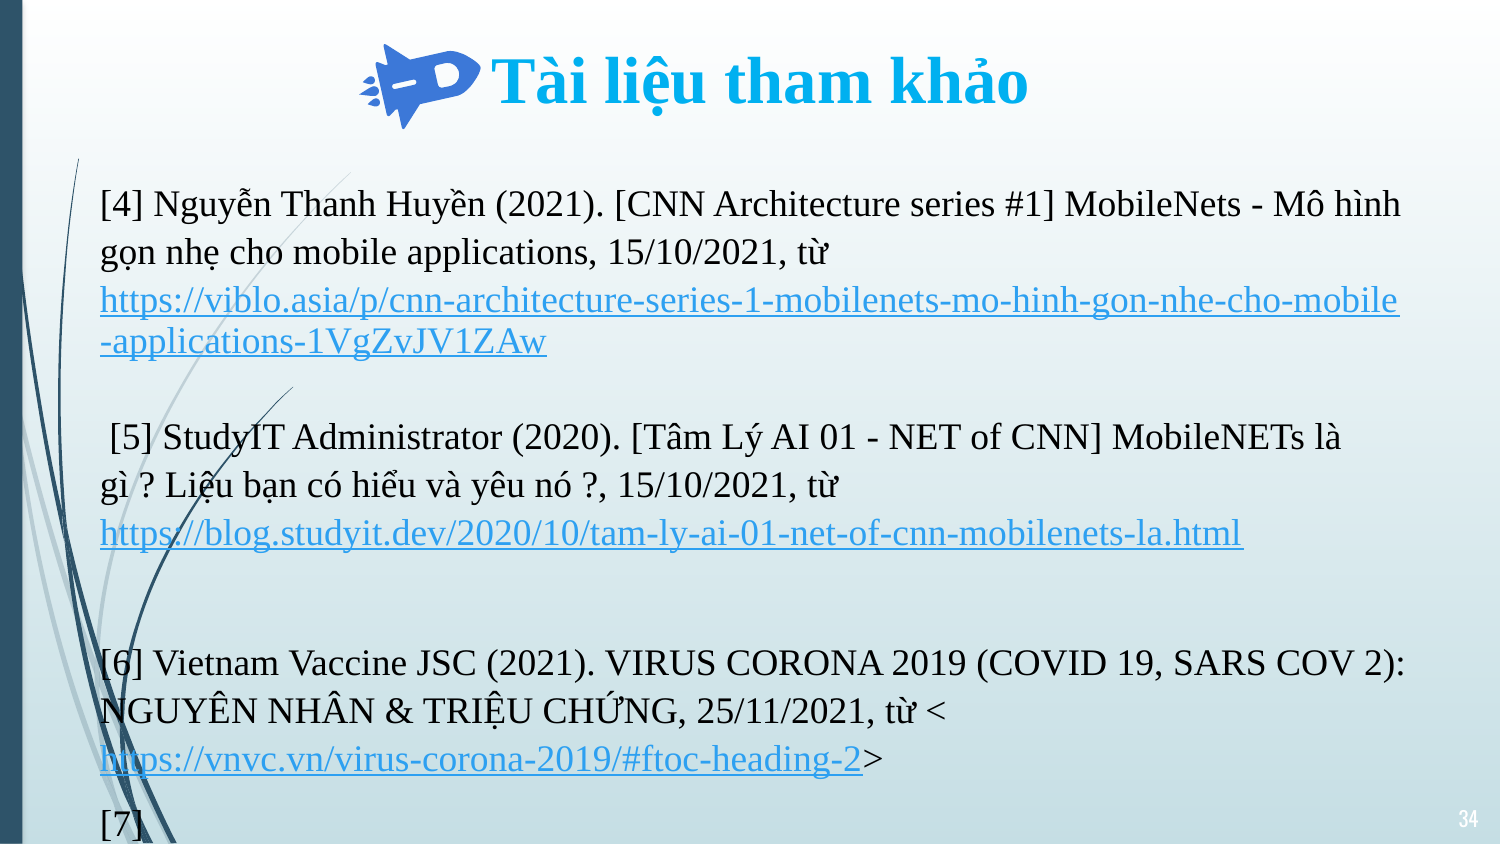

Tài liệu tham khảo

[4] Nguyễn Thanh Huyền (2021). [CNN Architecture series #1] MobileNets - Mô hình gọn nhẹ cho mobile applications, 15/10/2021, từ https://viblo.asia/p/cnn-architecture-series-1-mobilenets-mo-hinh-gon-nhe-cho-mobile-applications-1VgZvJV1ZAw

 [5] StudyIT Administrator (2020). [Tâm Lý AI 01 - NET of CNN] MobileNETs là gì ? Liệu bạn có hiểu và yêu nó ?, 15/10/2021, từ https://blog.studyit.dev/2020/10/tam-ly-ai-01-net-of-cnn-mobilenets-la.html

[6] Vietnam Vaccine JSC (2021). VIRUS CORONA 2019 (COVID 19, SARS COV 2): NGUYÊN NHÂN & TRIỆU CHỨNG, 25/11/2021, từ <https://vnvc.vn/virus-corona-2019/#ftoc-heading-2>
[7]
34